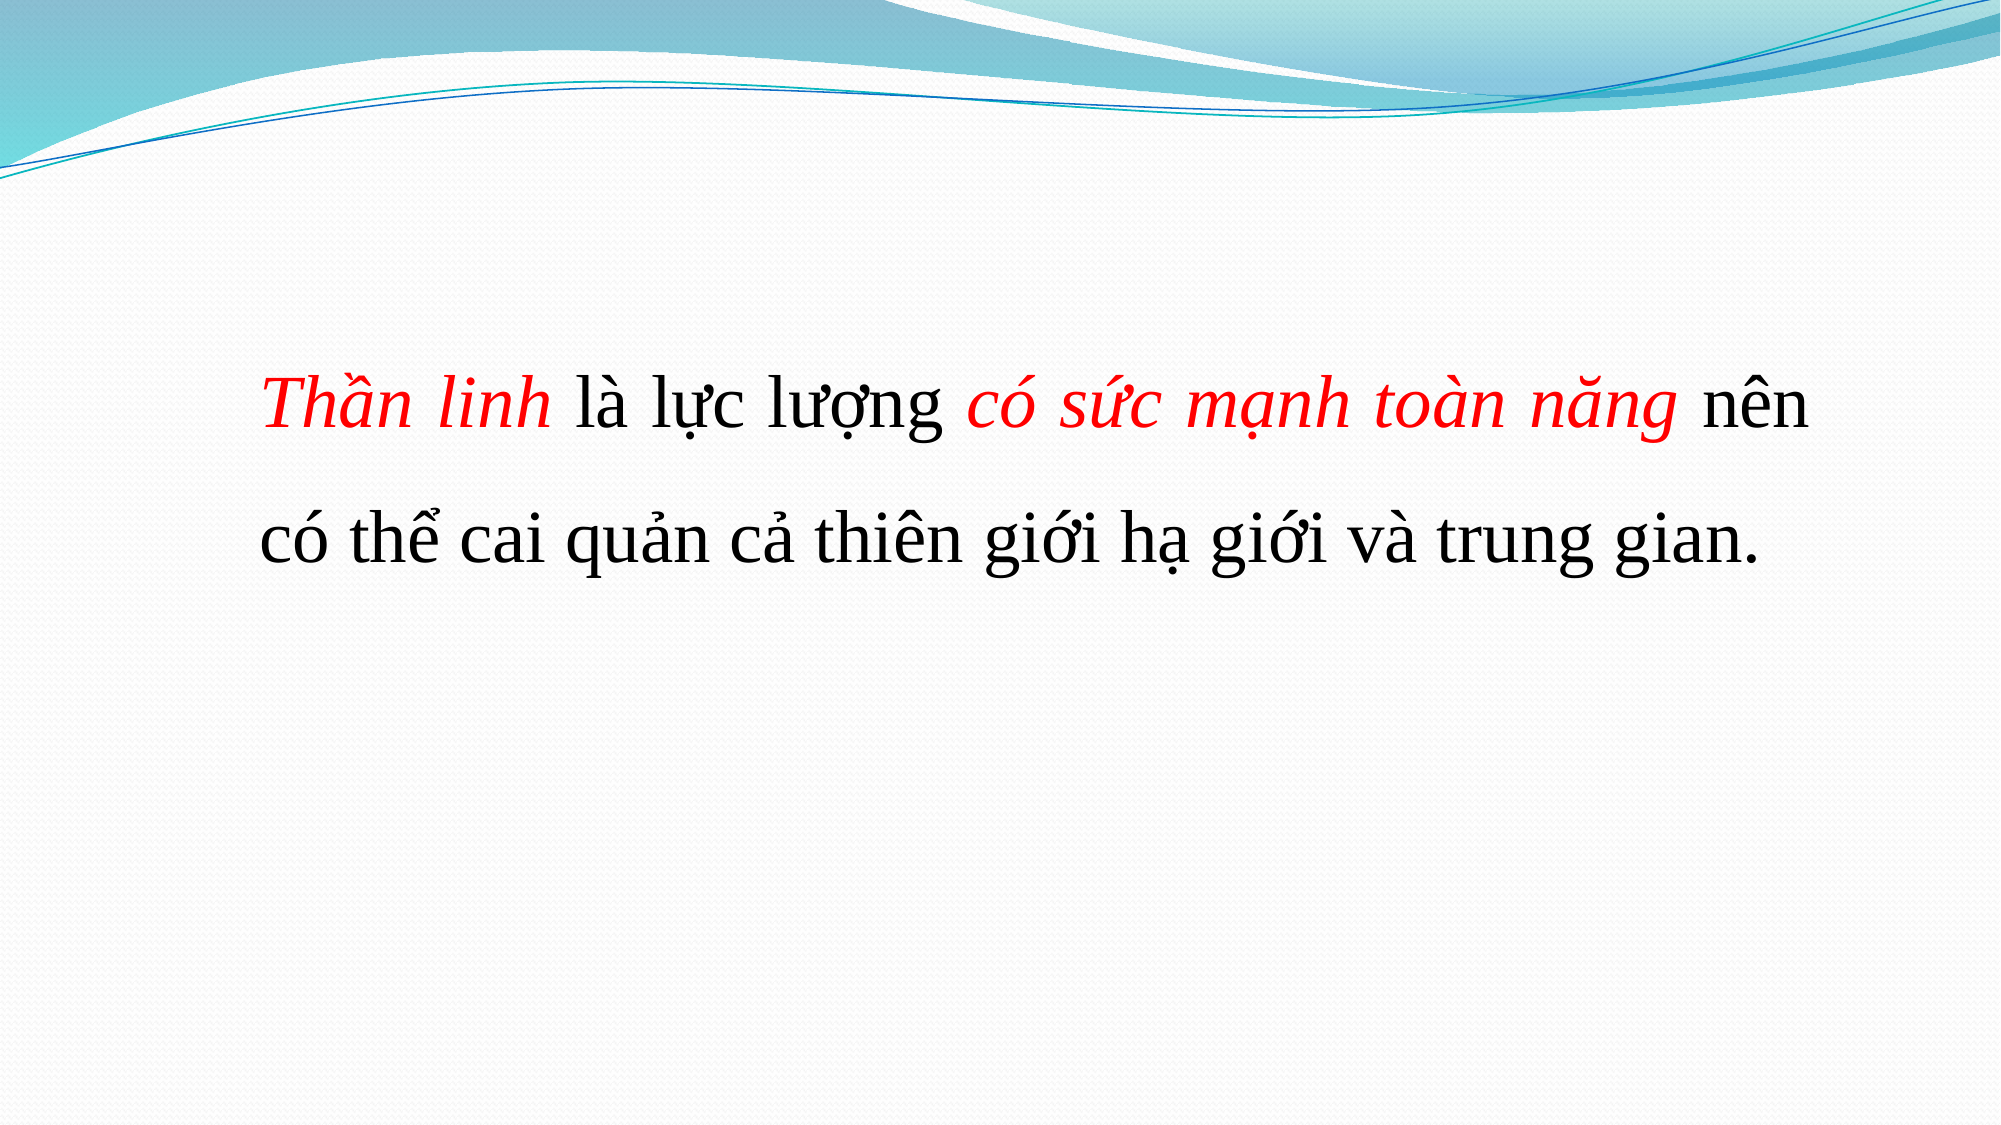

Thần linh là lực lượng có sức mạnh toàn năng nên có thể cai quản cả thiên giới hạ giới và trung gian.